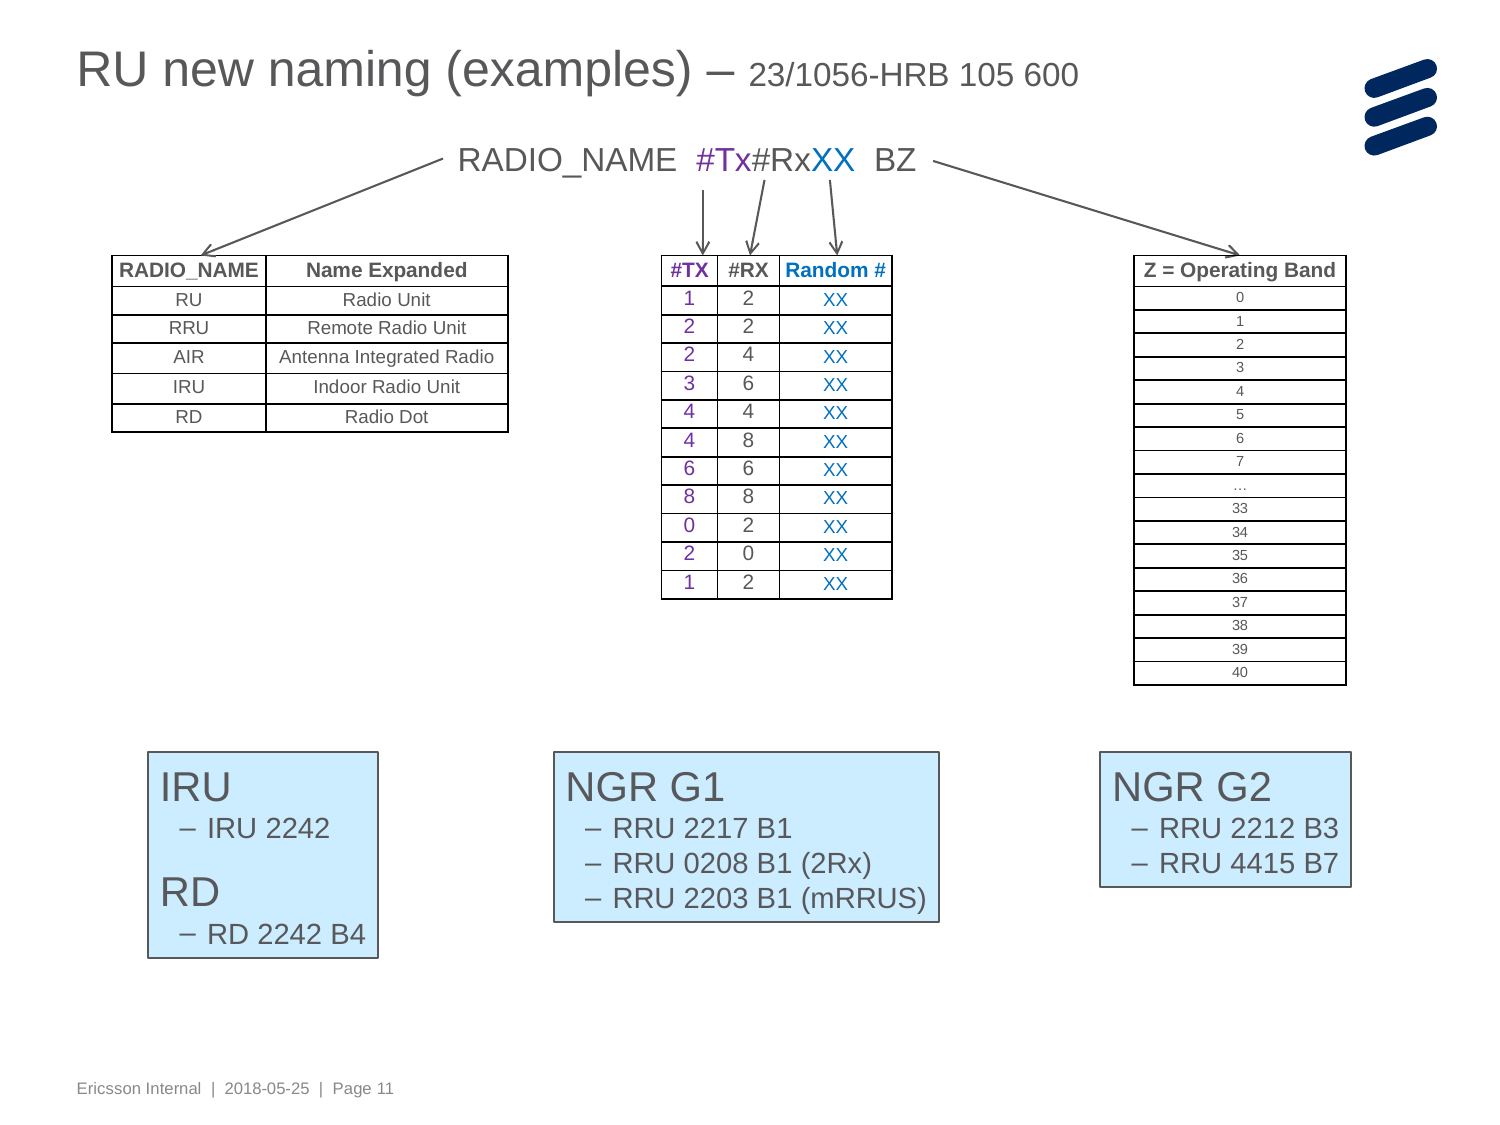

# RU new naming (examples) – 23/1056-HRB 105 600
RADIO_NAME  #Tx#RxXX  BZ
| RADIO\_NAME | Name Expanded |
| --- | --- |
| RU | Radio Unit |
| RRU | Remote Radio Unit |
| AIR | Antenna Integrated Radio |
| IRU | Indoor Radio Unit |
| RD | Radio Dot |
| #TX | #RX | Random # |
| --- | --- | --- |
| 1 | 2 | XX |
| 2 | 2 | XX |
| 2 | 4 | XX |
| 3 | 6 | XX |
| 4 | 4 | XX |
| 4 | 8 | XX |
| 6 | 6 | XX |
| 8 | 8 | XX |
| 0 | 2 | XX |
| 2 | 0 | XX |
| 1 | 2 | XX |
| Z = Operating Band |
| --- |
| 0 |
| 1 |
| 2 |
| 3 |
| 4 |
| 5 |
| 6 |
| 7 |
| … |
| 33 |
| 34 |
| 35 |
| 36 |
| 37 |
| 38 |
| 39 |
| 40 |
IRU
IRU 2242
RD
RD 2242 B4
NGR G2
RRU 2212 B3
RRU 4415 B7
NGR G1
RRU 2217 B1
RRU 0208 B1 (2Rx)
RRU 2203 B1 (mRRUS)